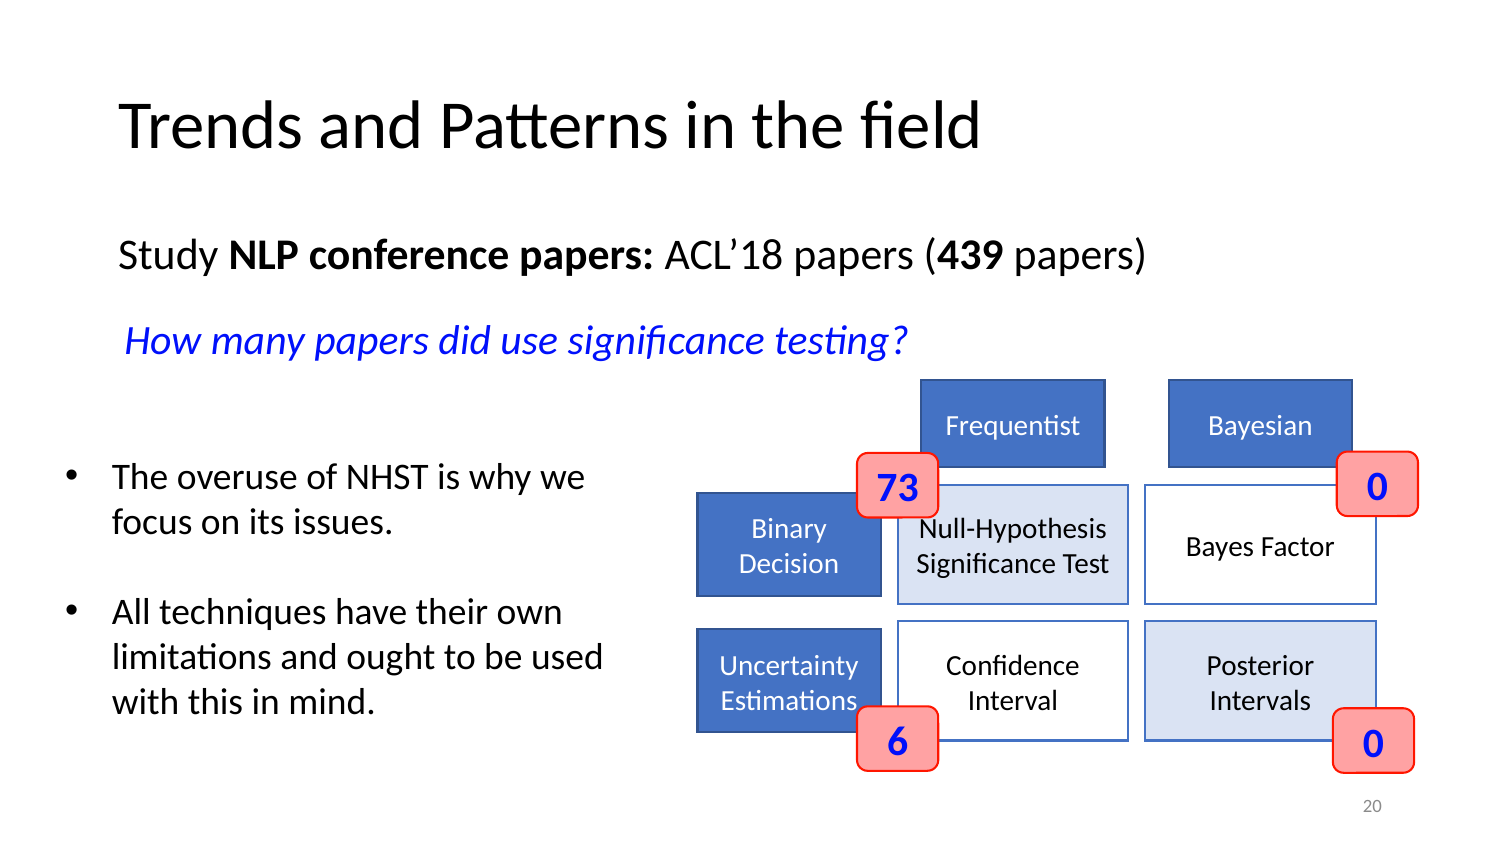

# Trends and Patterns in the field
Study NLP conference papers: ACL’18 papers (439 papers)

How many papers did use significance testing?
Frequentist
Bayesian
Null-Hypothesis Significance Test
Bayes Factor
Binary Decision
Confidence Interval
Posterior Intervals
Uncertainty Estimations
The overuse of NHST is why we focus on its issues.
All techniques have their own limitations and ought to be used with this in mind.
0
73
6
0
20